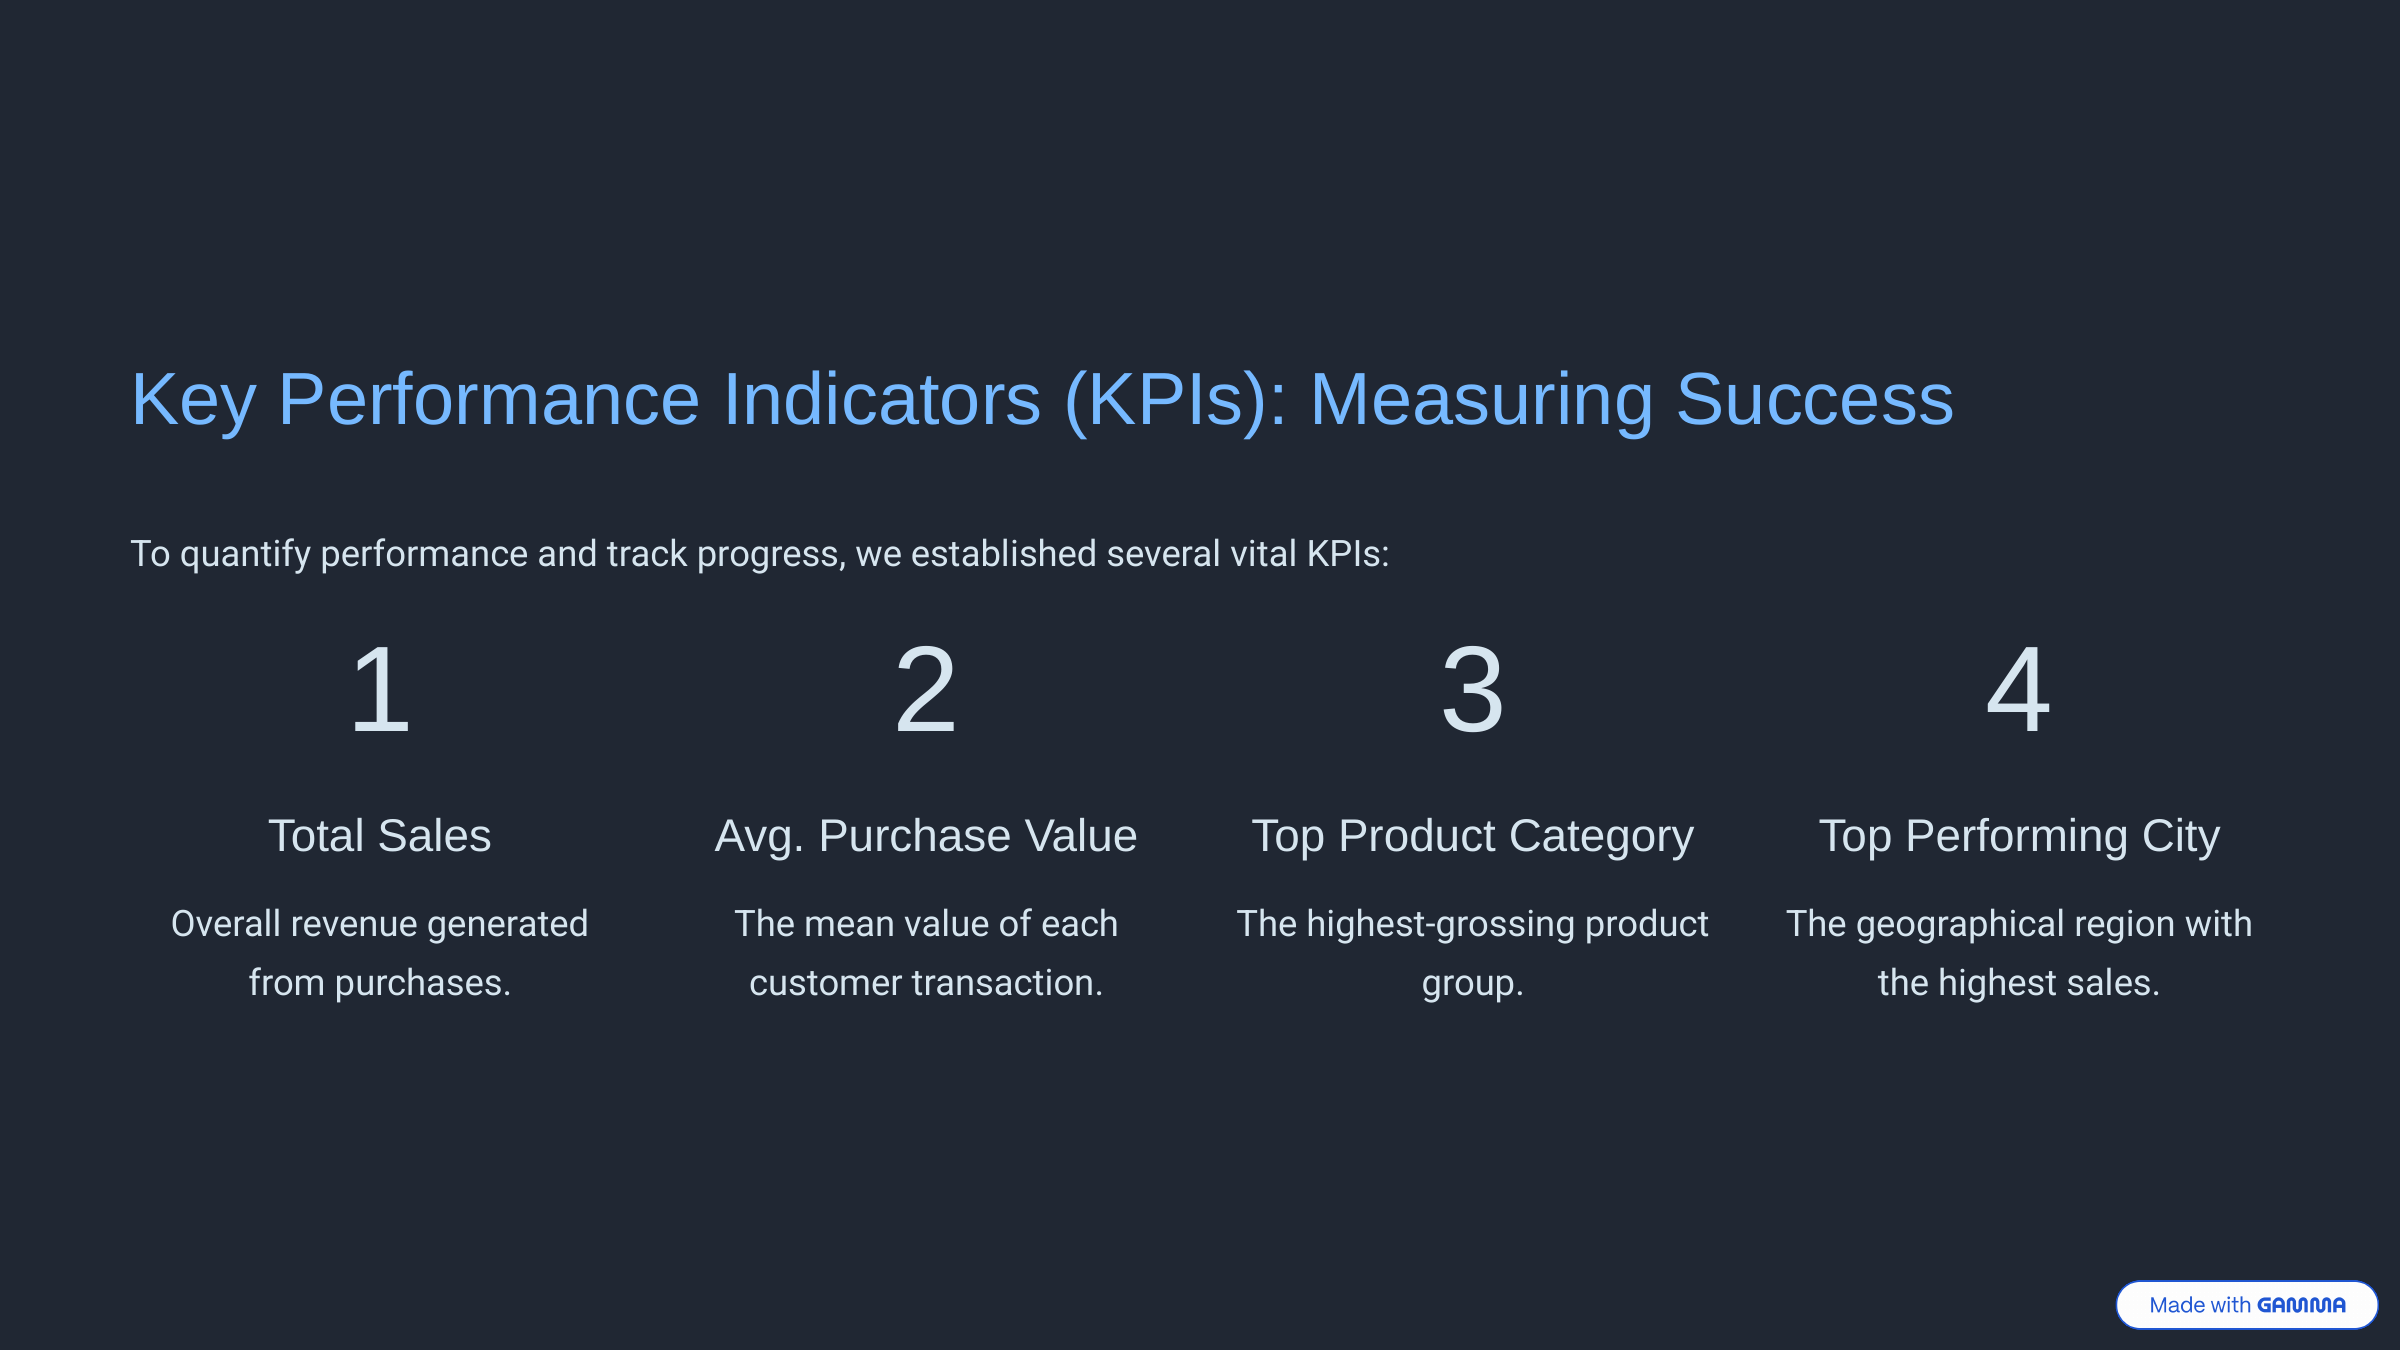

Key Performance Indicators (KPIs): Measuring Success
To quantify performance and track progress, we established several vital KPIs:
1
2
3
4
Total Sales
Avg. Purchase Value
Top Product Category
Top Performing City
Overall revenue generated from purchases.
The mean value of each customer transaction.
The highest-grossing product group.
The geographical region with the highest sales.